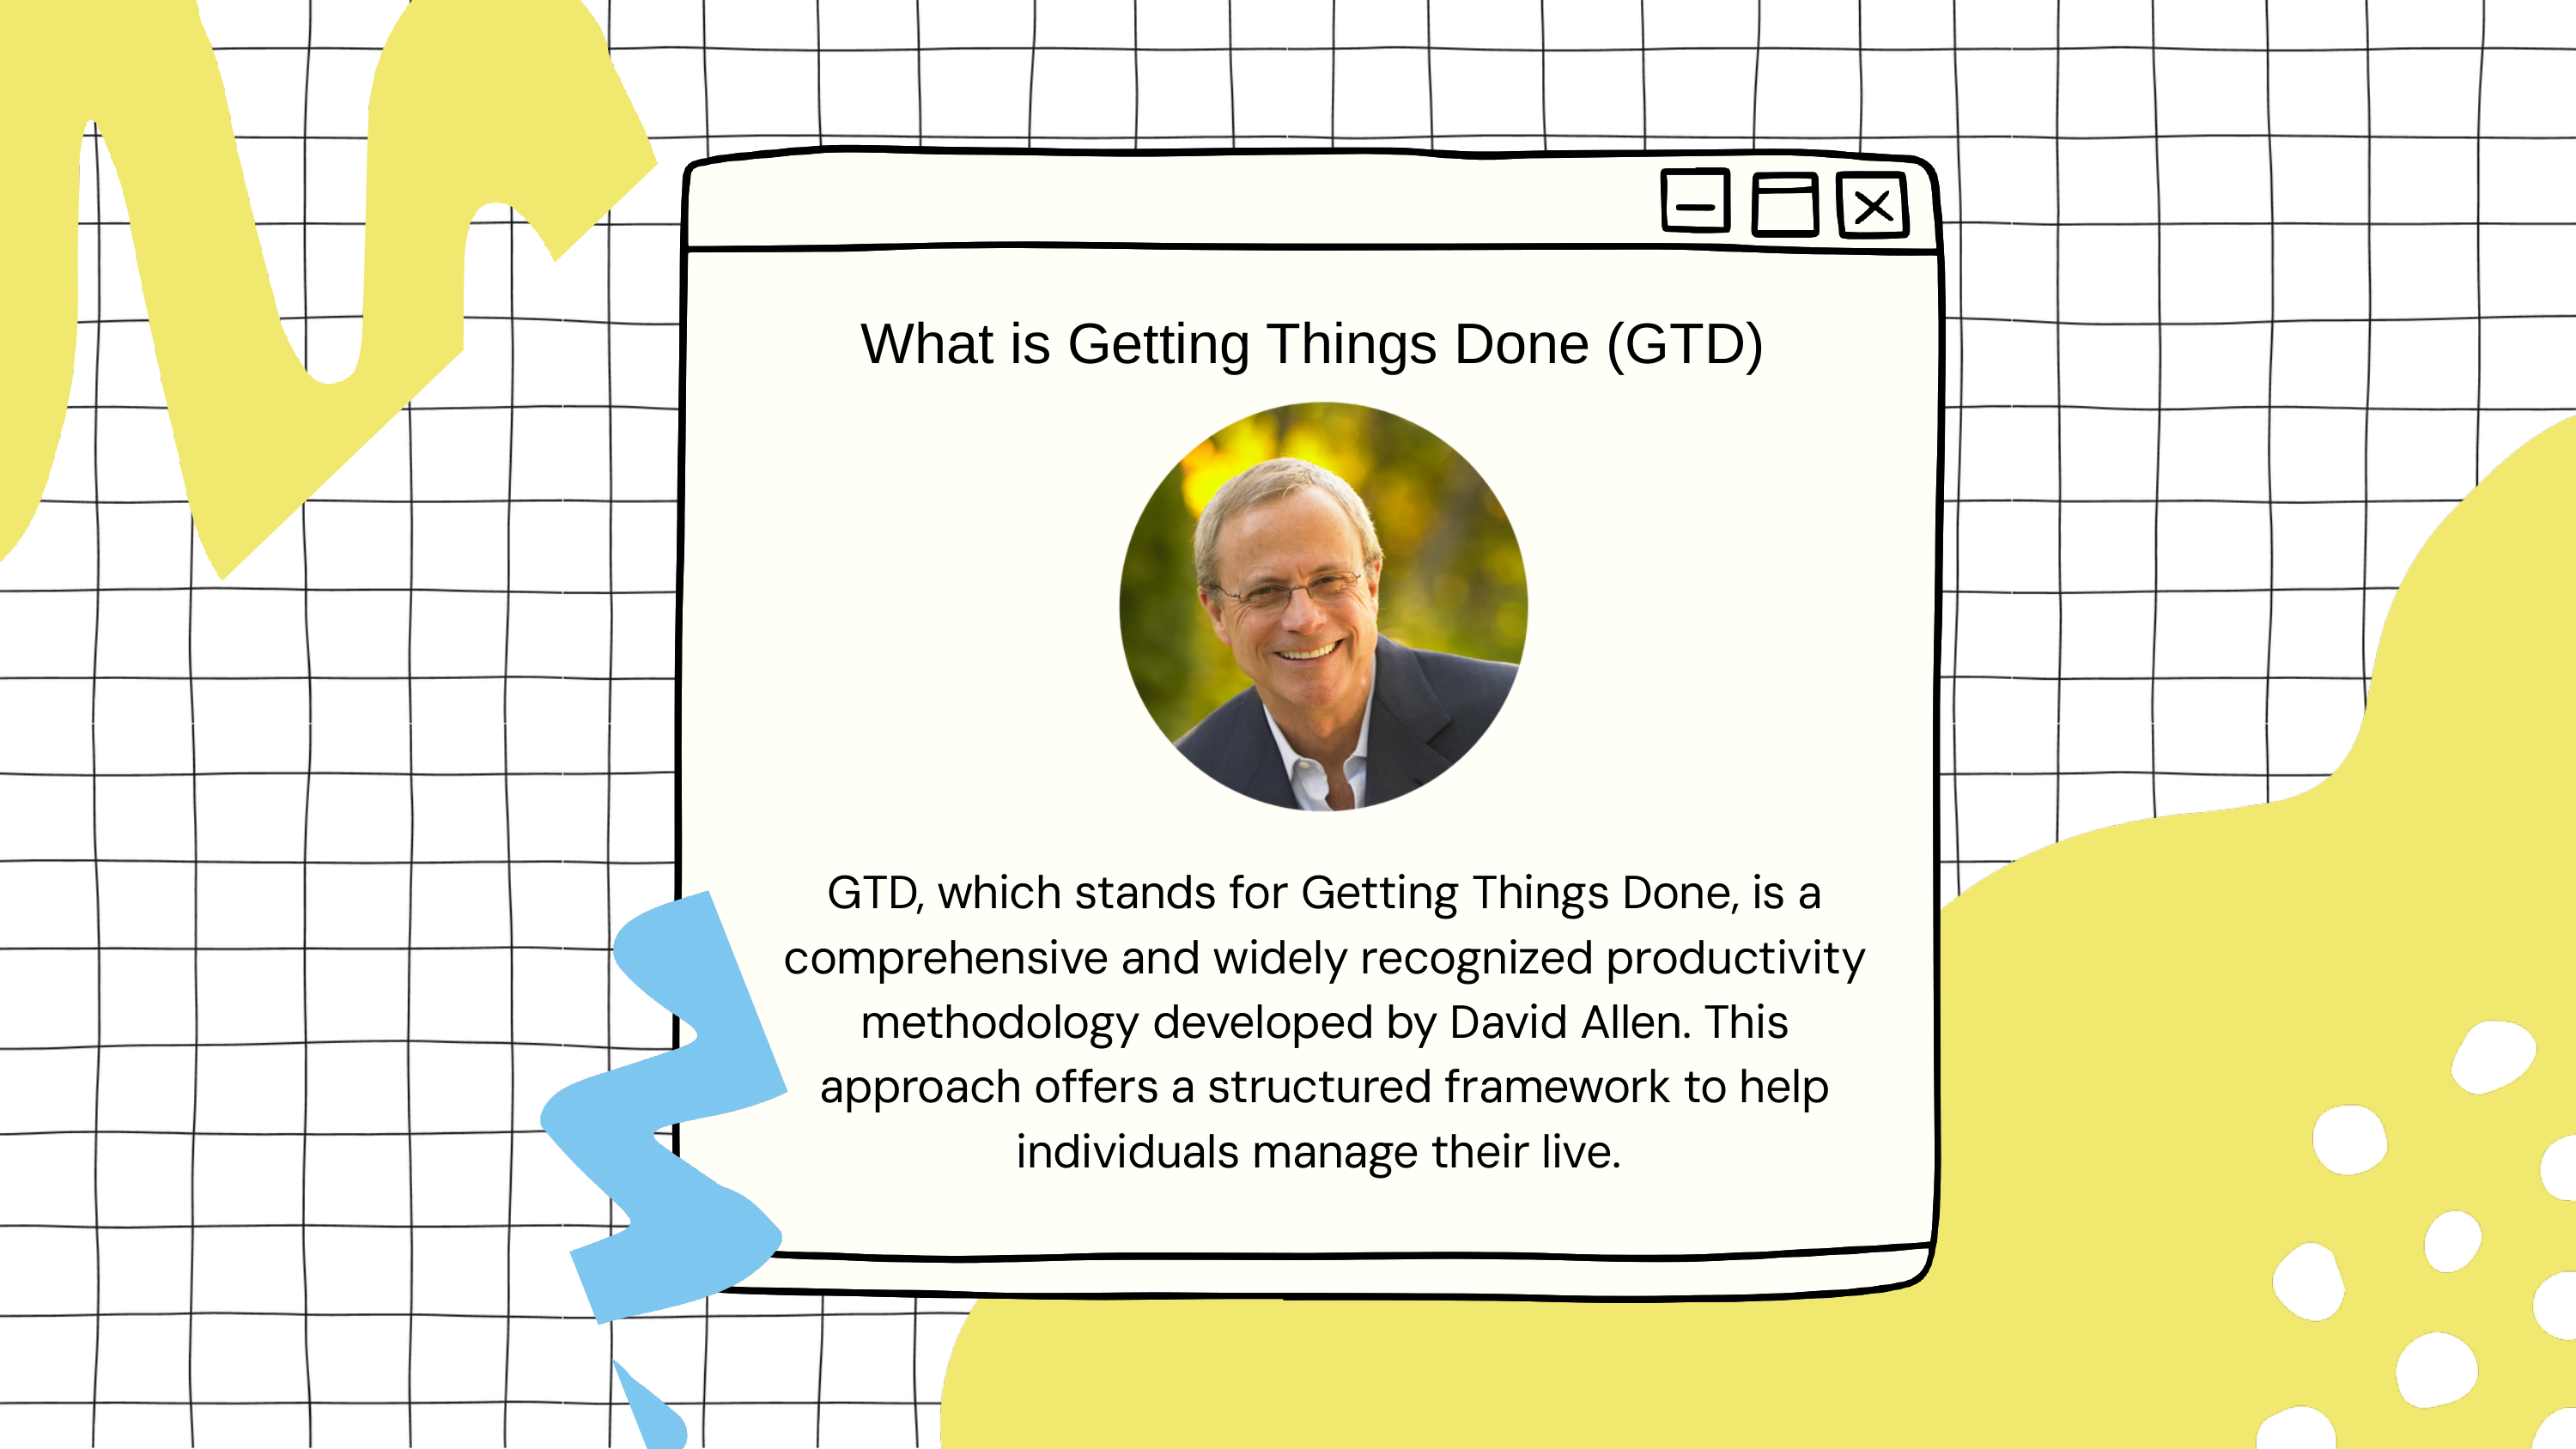

What is Getting Things Done (GTD)

GTD, which stands for Getting Things Done, is a comprehensive and widely recognized productivity methodology developed by David Allen. This approach offers a structured framework to help individuals manage their live.